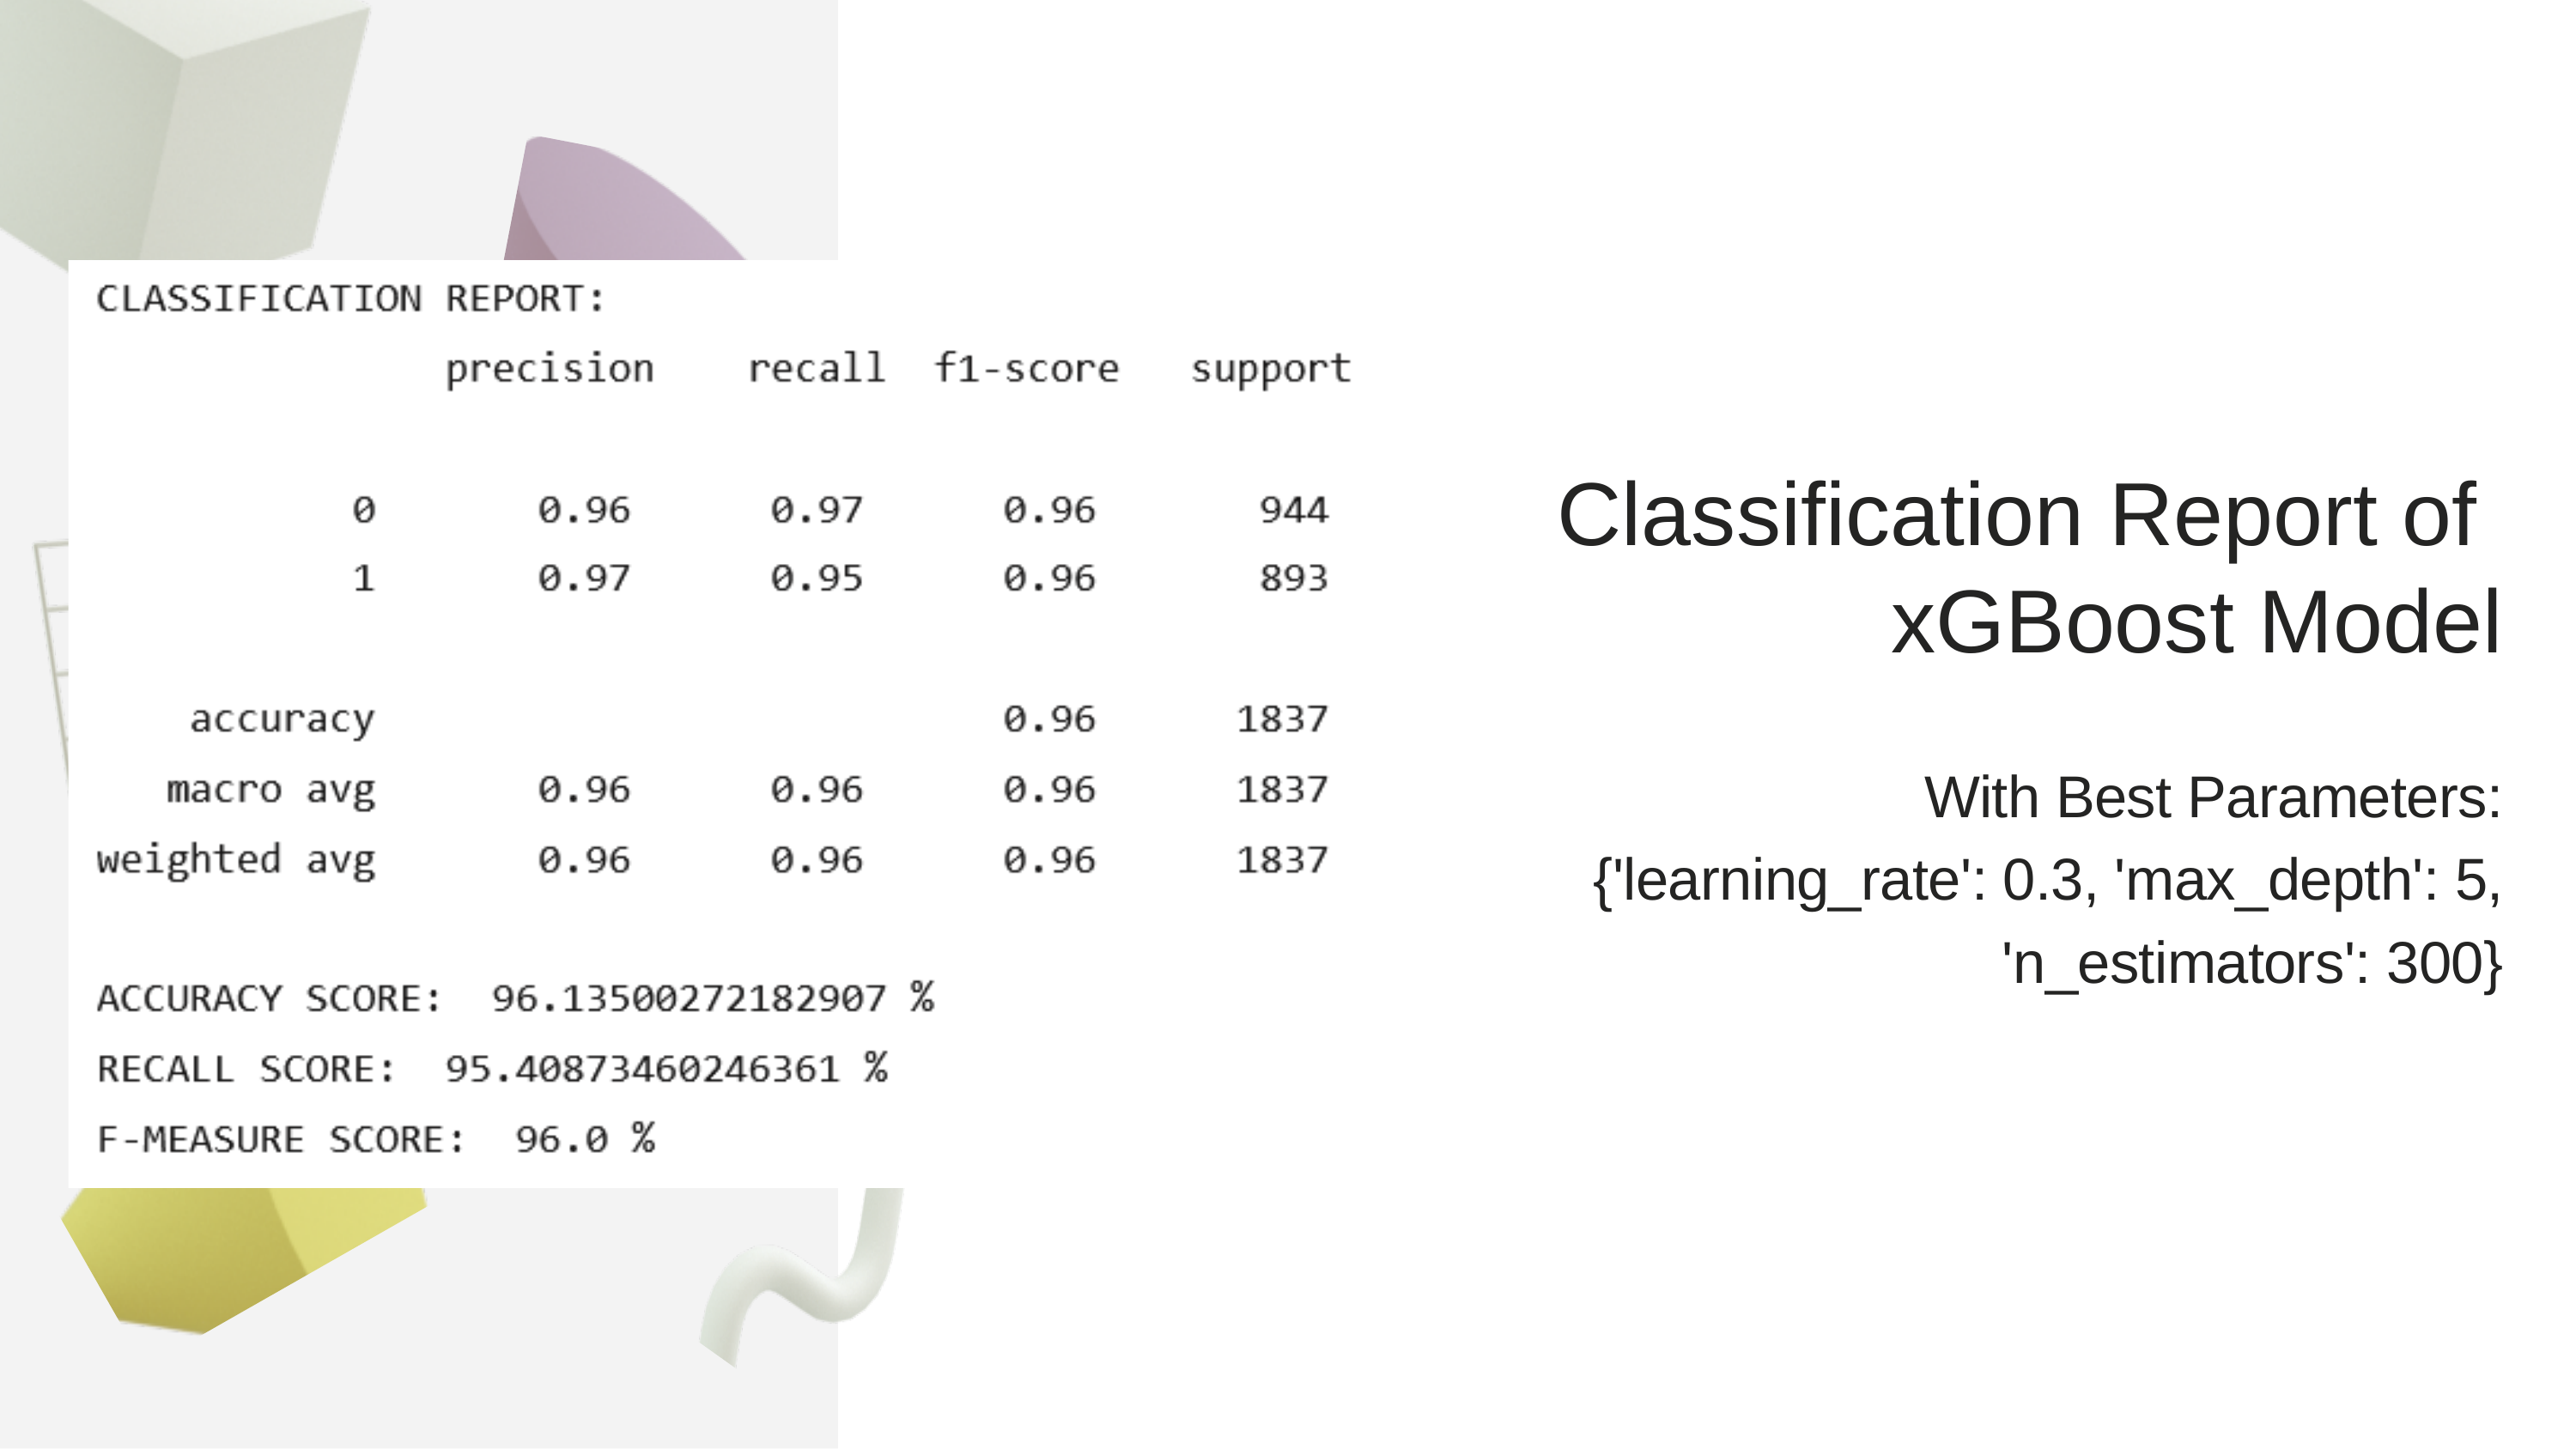

Classification Report of
xGBoost Model

With Best Parameters:
{'learning_rate': 0.3, 'max_depth': 5, 'n_estimators': 300}